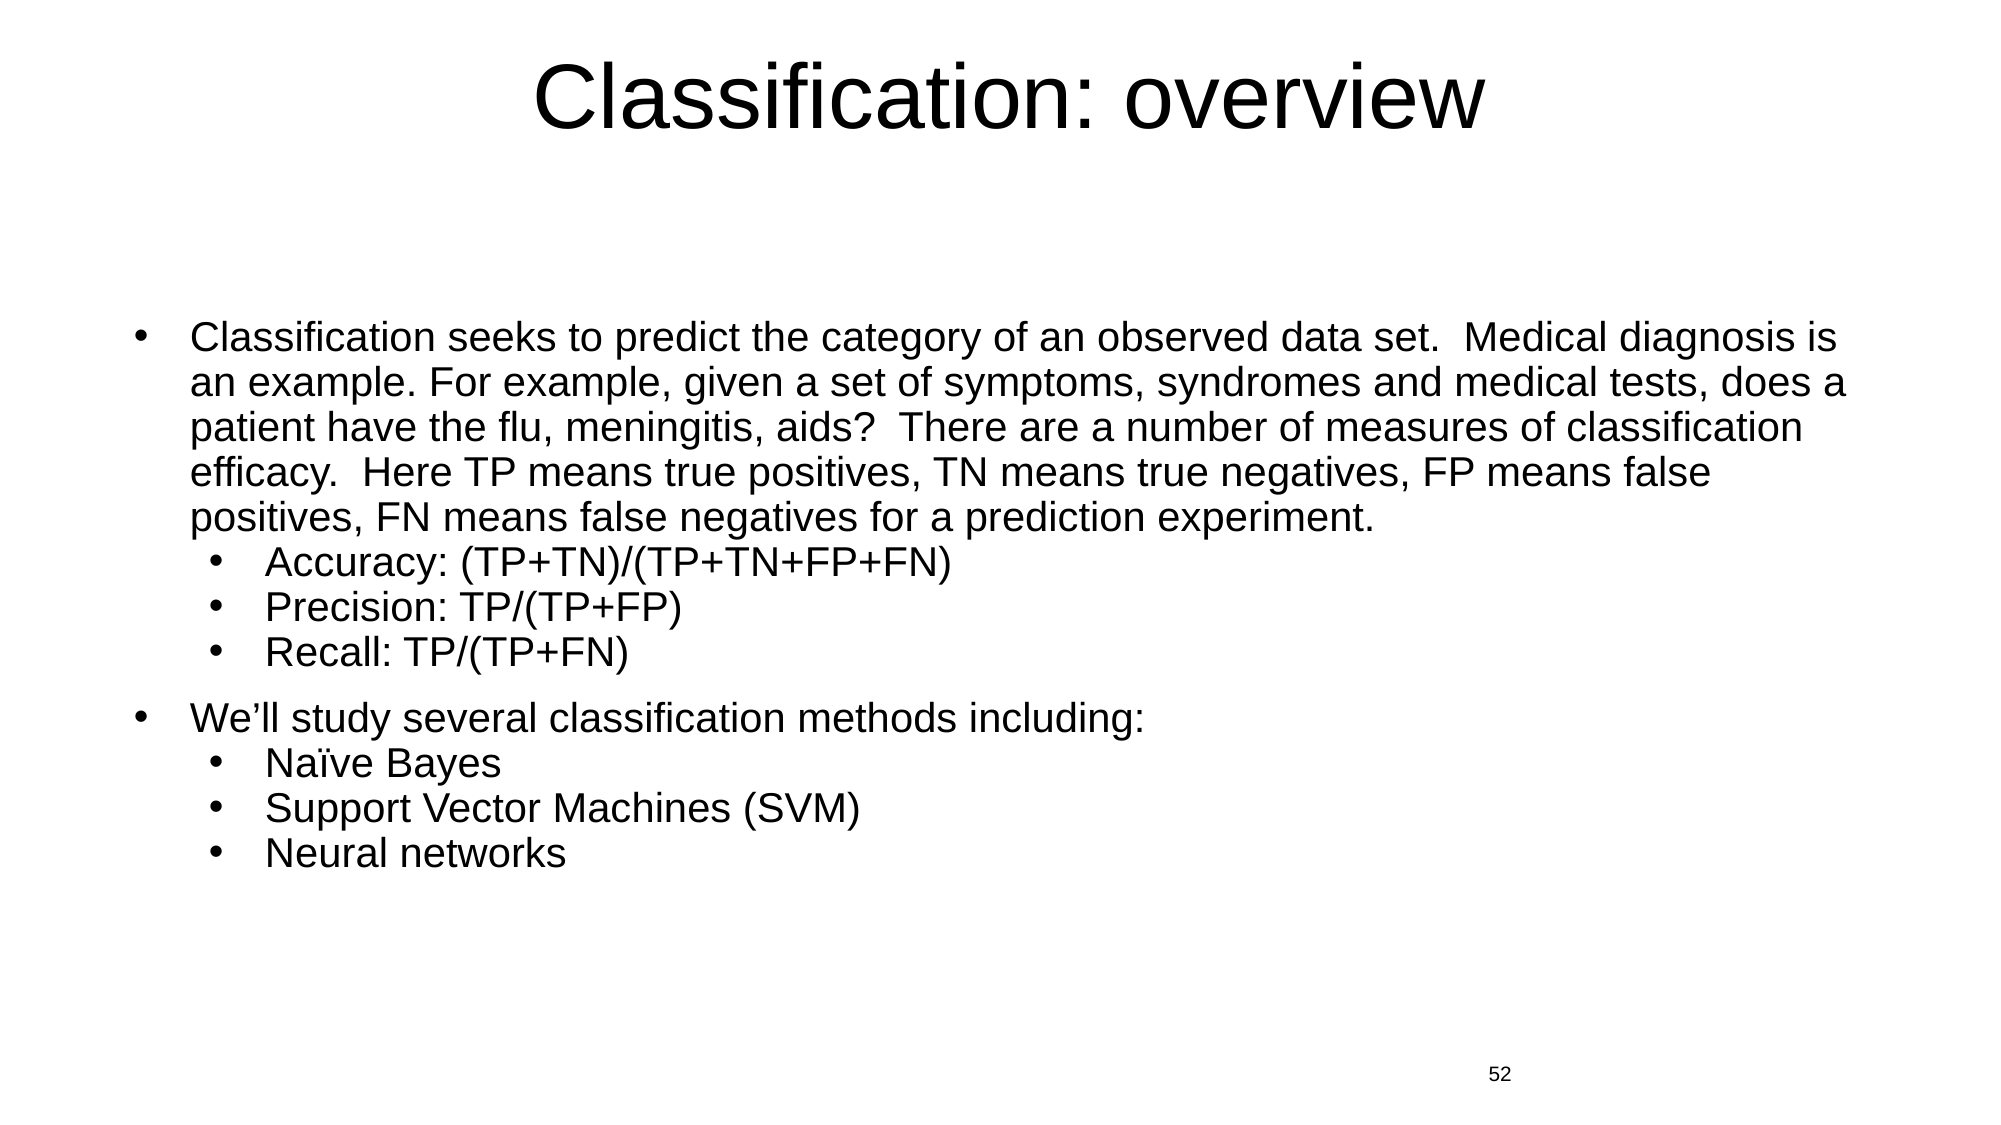

# Classification: overview
Classification seeks to predict the category of an observed data set.  Medical diagnosis is an example. For example, given a set of symptoms, syndromes and medical tests, does a patient have the flu, meningitis, aids?  There are a number of measures of classification efficacy.  Here TP means true positives, TN means true negatives, FP means false positives, FN means false negatives for a prediction experiment.
Accuracy: (TP+TN)/(TP+TN+FP+FN)
Precision: TP/(TP+FP)
Recall: TP/(TP+FN)
We’ll study several classification methods including:
Naïve Bayes
Support Vector Machines (SVM)
Neural networks

52